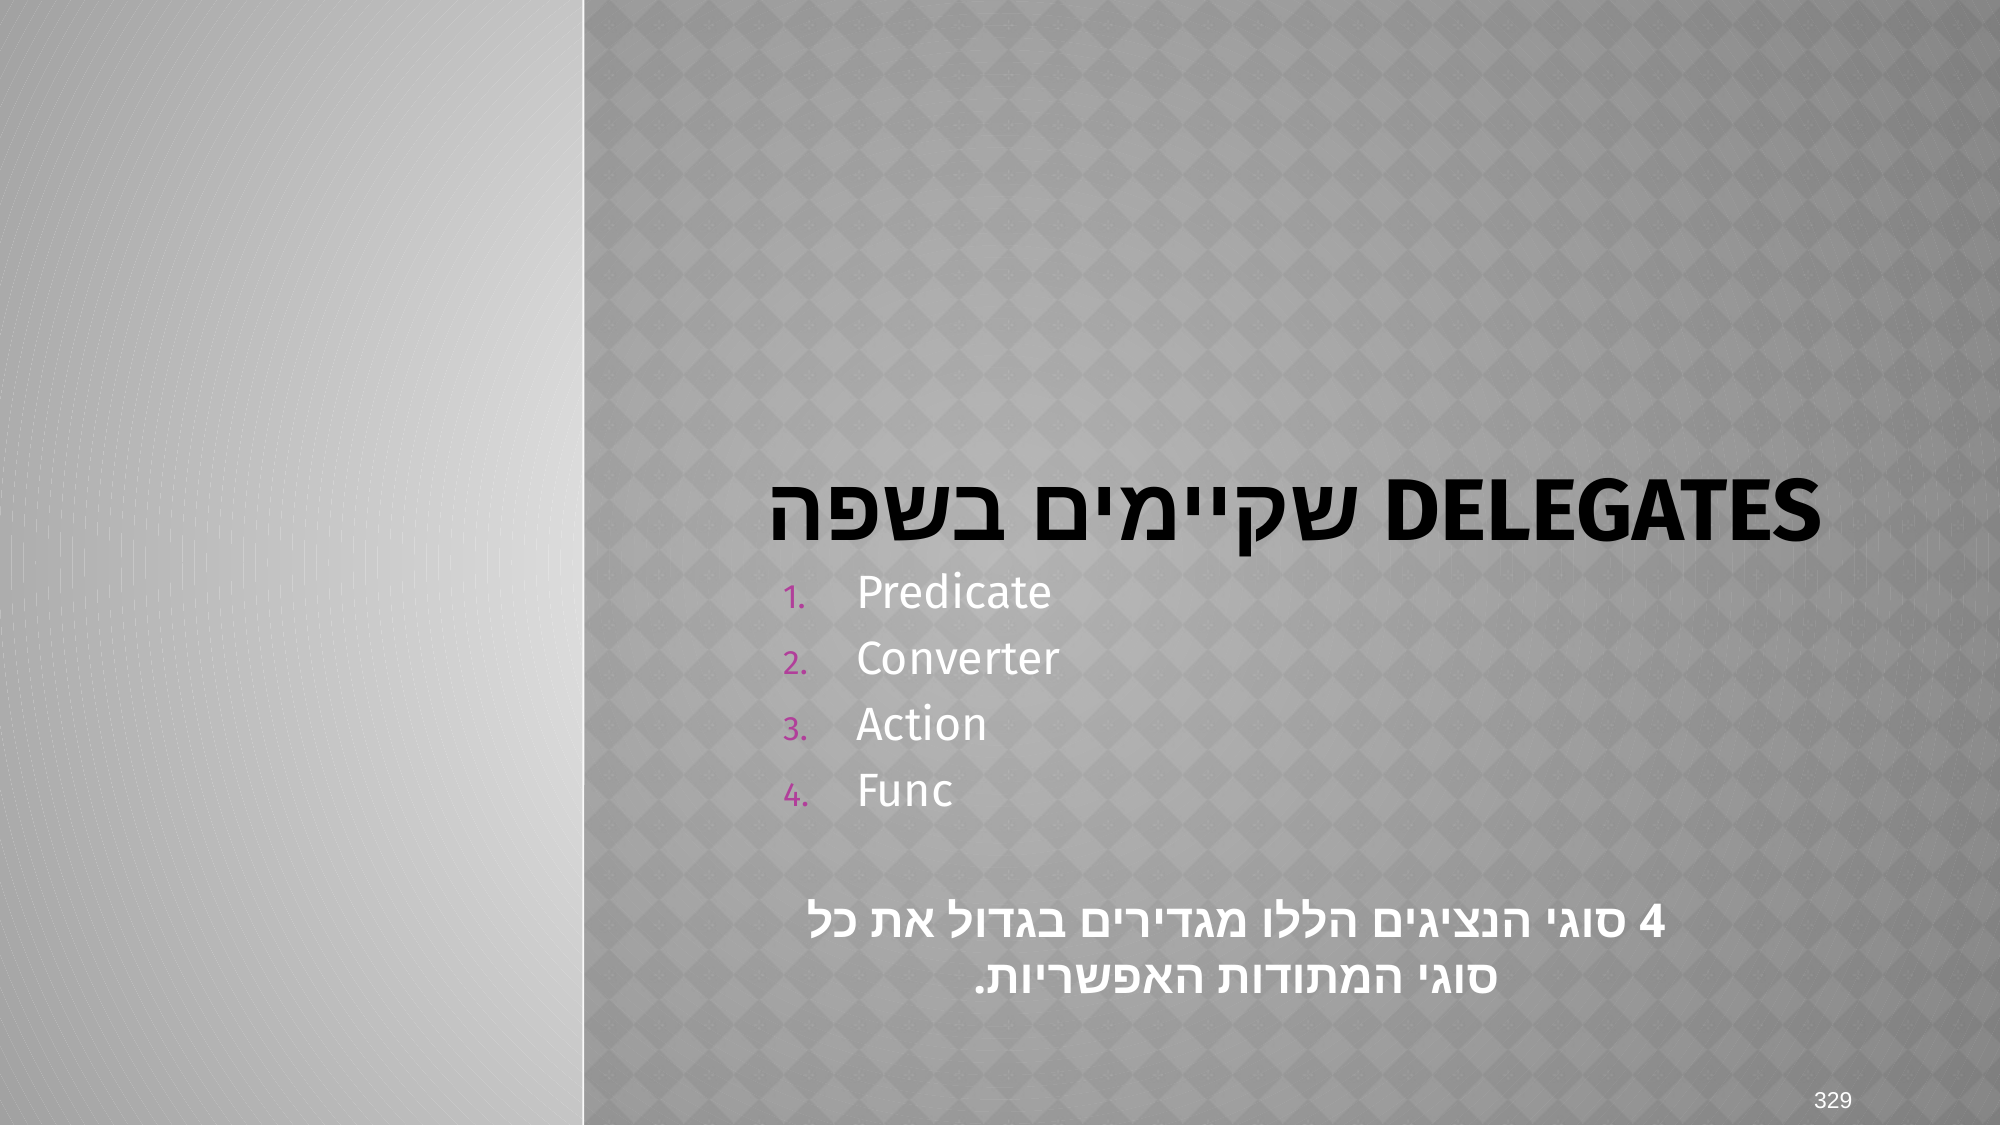

# Delegates שקיימים בשפה
Predicate
Converter
Action
Func

4 סוגי הנציגים הללו מגדירים בגדול את כל סוגי המתודות האפשריות.
329